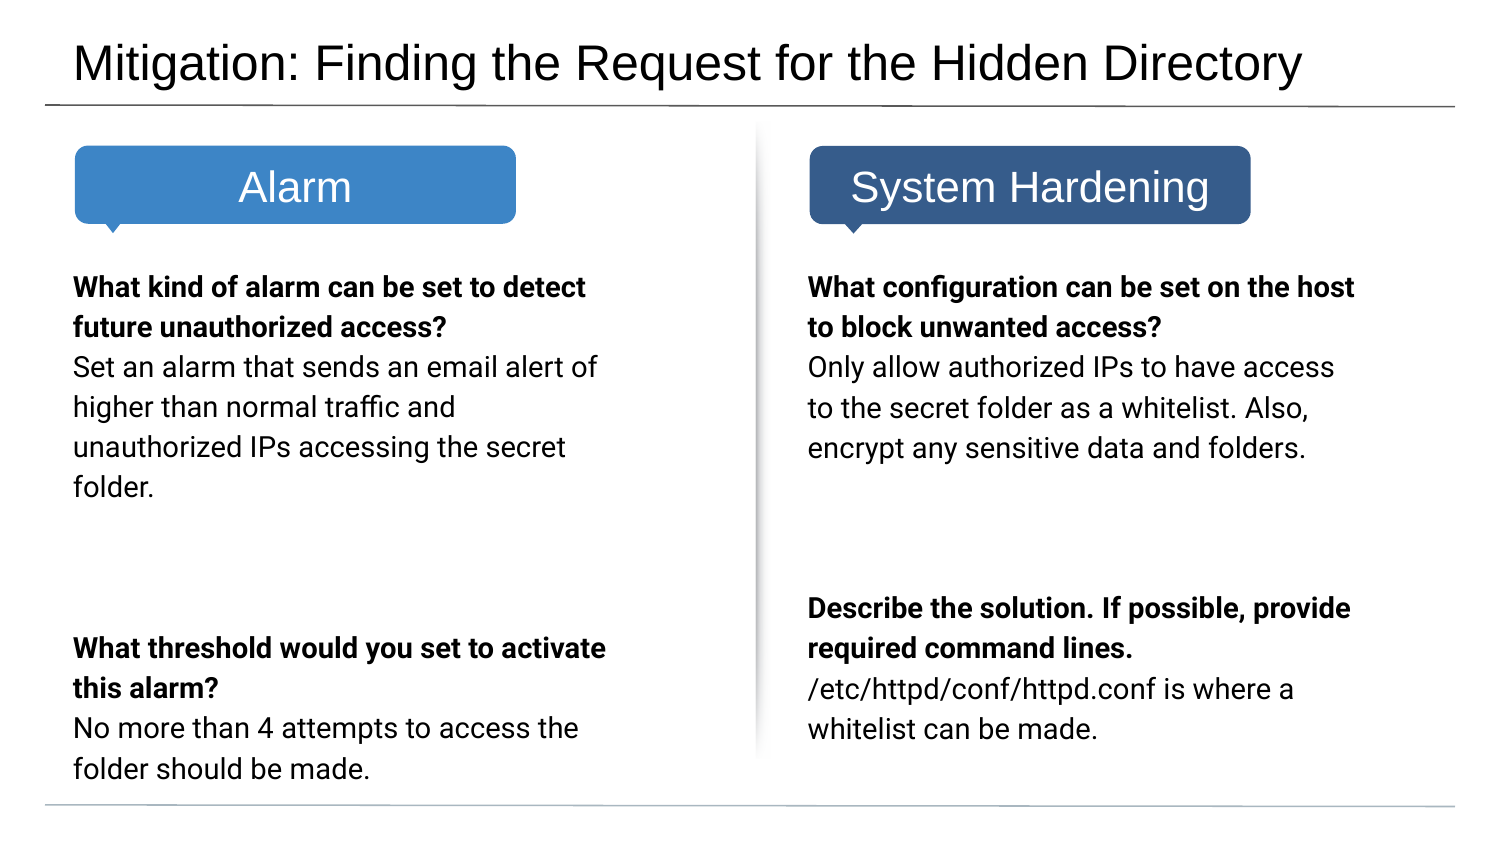

# Mitigation: Finding the Request for the Hidden Directory
What kind of alarm can be set to detect future unauthorized access?
Set an alarm that sends an email alert of higher than normal traffic and unauthorized IPs accessing the secret folder.

What threshold would you set to activate this alarm?
No more than 4 attempts to access the folder should be made.
What configuration can be set on the host to block unwanted access?
Only allow authorized IPs to have access to the secret folder as a whitelist. Also, encrypt any sensitive data and folders.

Describe the solution. If possible, provide required command lines.
/etc/httpd/conf/httpd.conf is where a whitelist can be made.